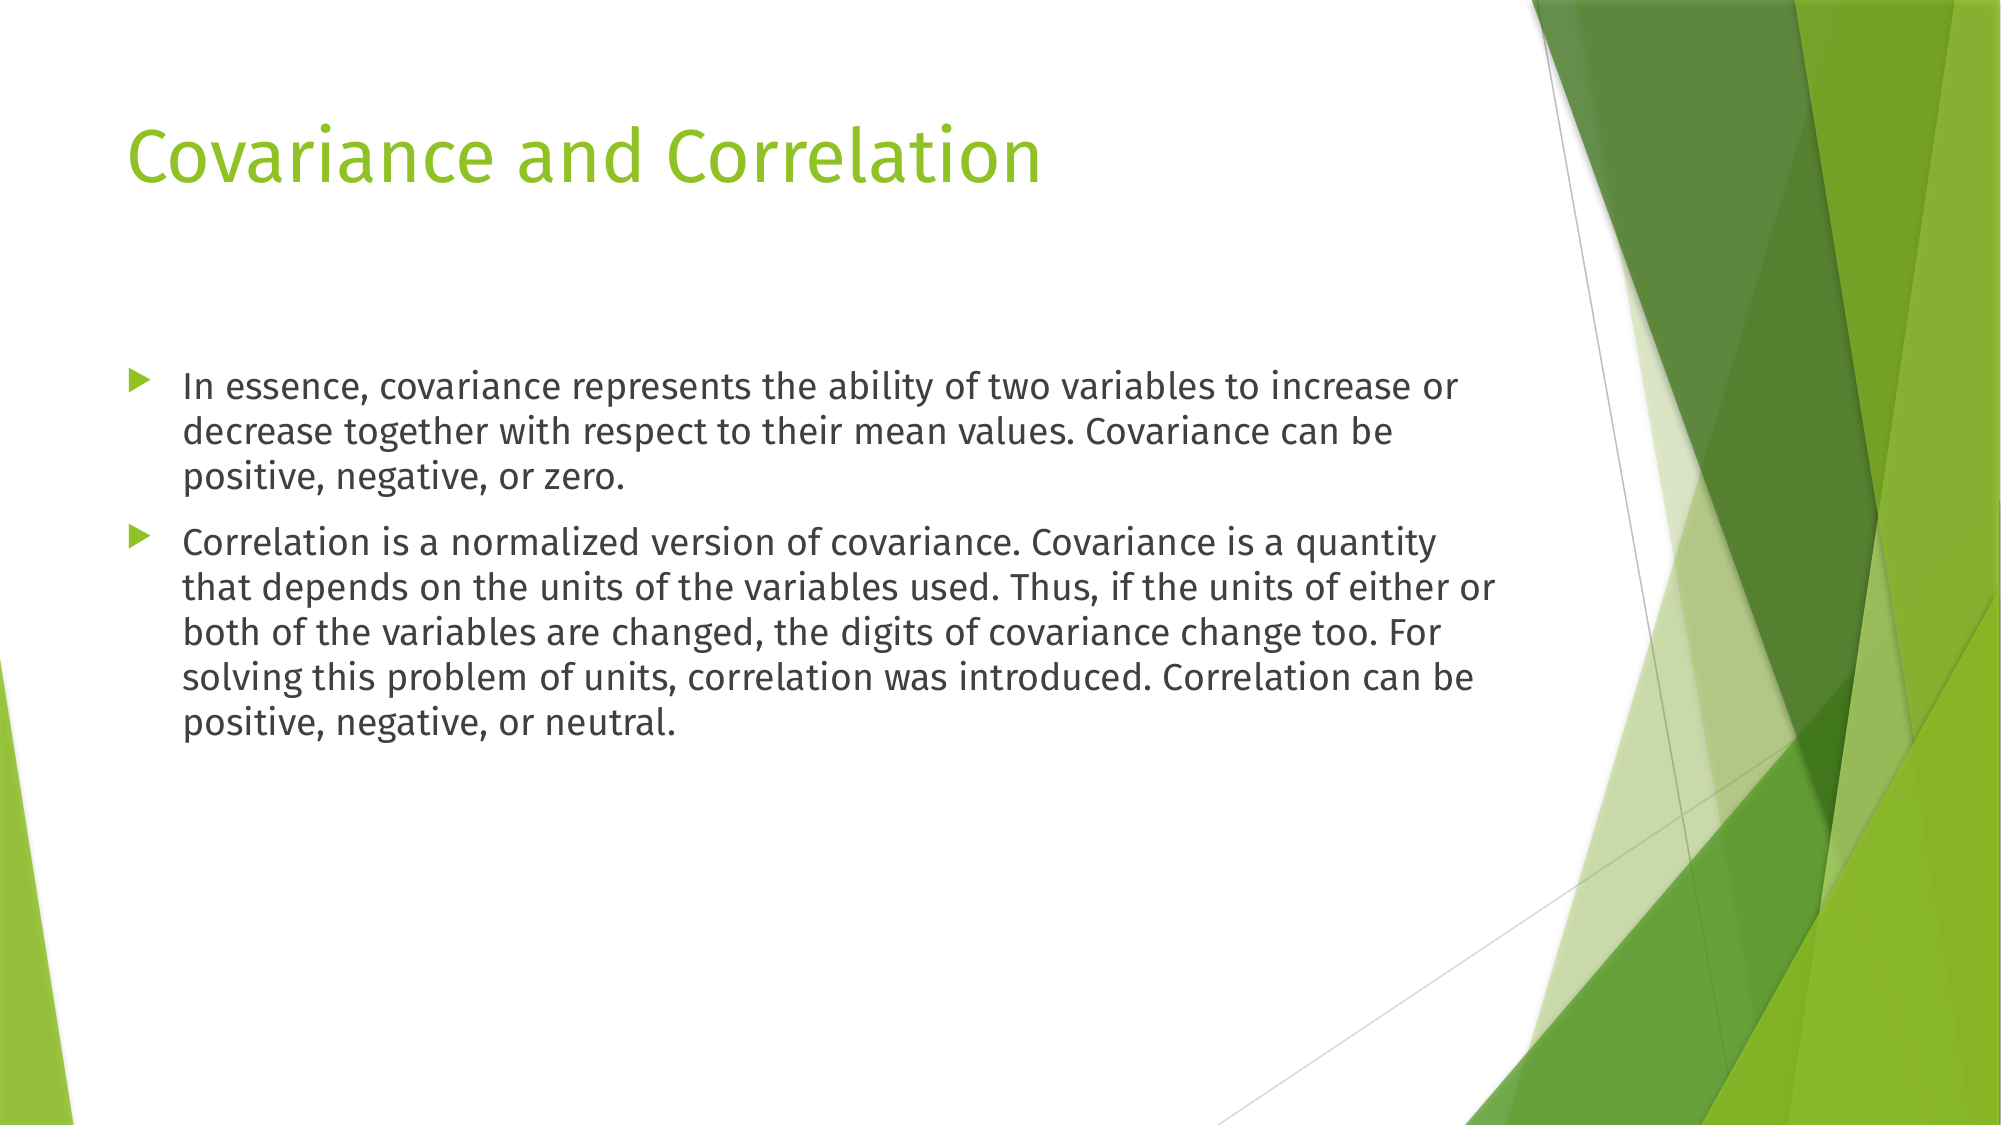

# Covariance and Correlation
In essence, covariance represents the ability of two variables to increase or decrease together with respect to their mean values. Covariance can be positive, negative, or zero.
Correlation is a normalized version of covariance. Covariance is a quantity that depends on the units of the variables used. Thus, if the units of either or both of the variables are changed, the digits of covariance change too. For solving this problem of units, correlation was introduced. Correlation can be positive, negative, or neutral.